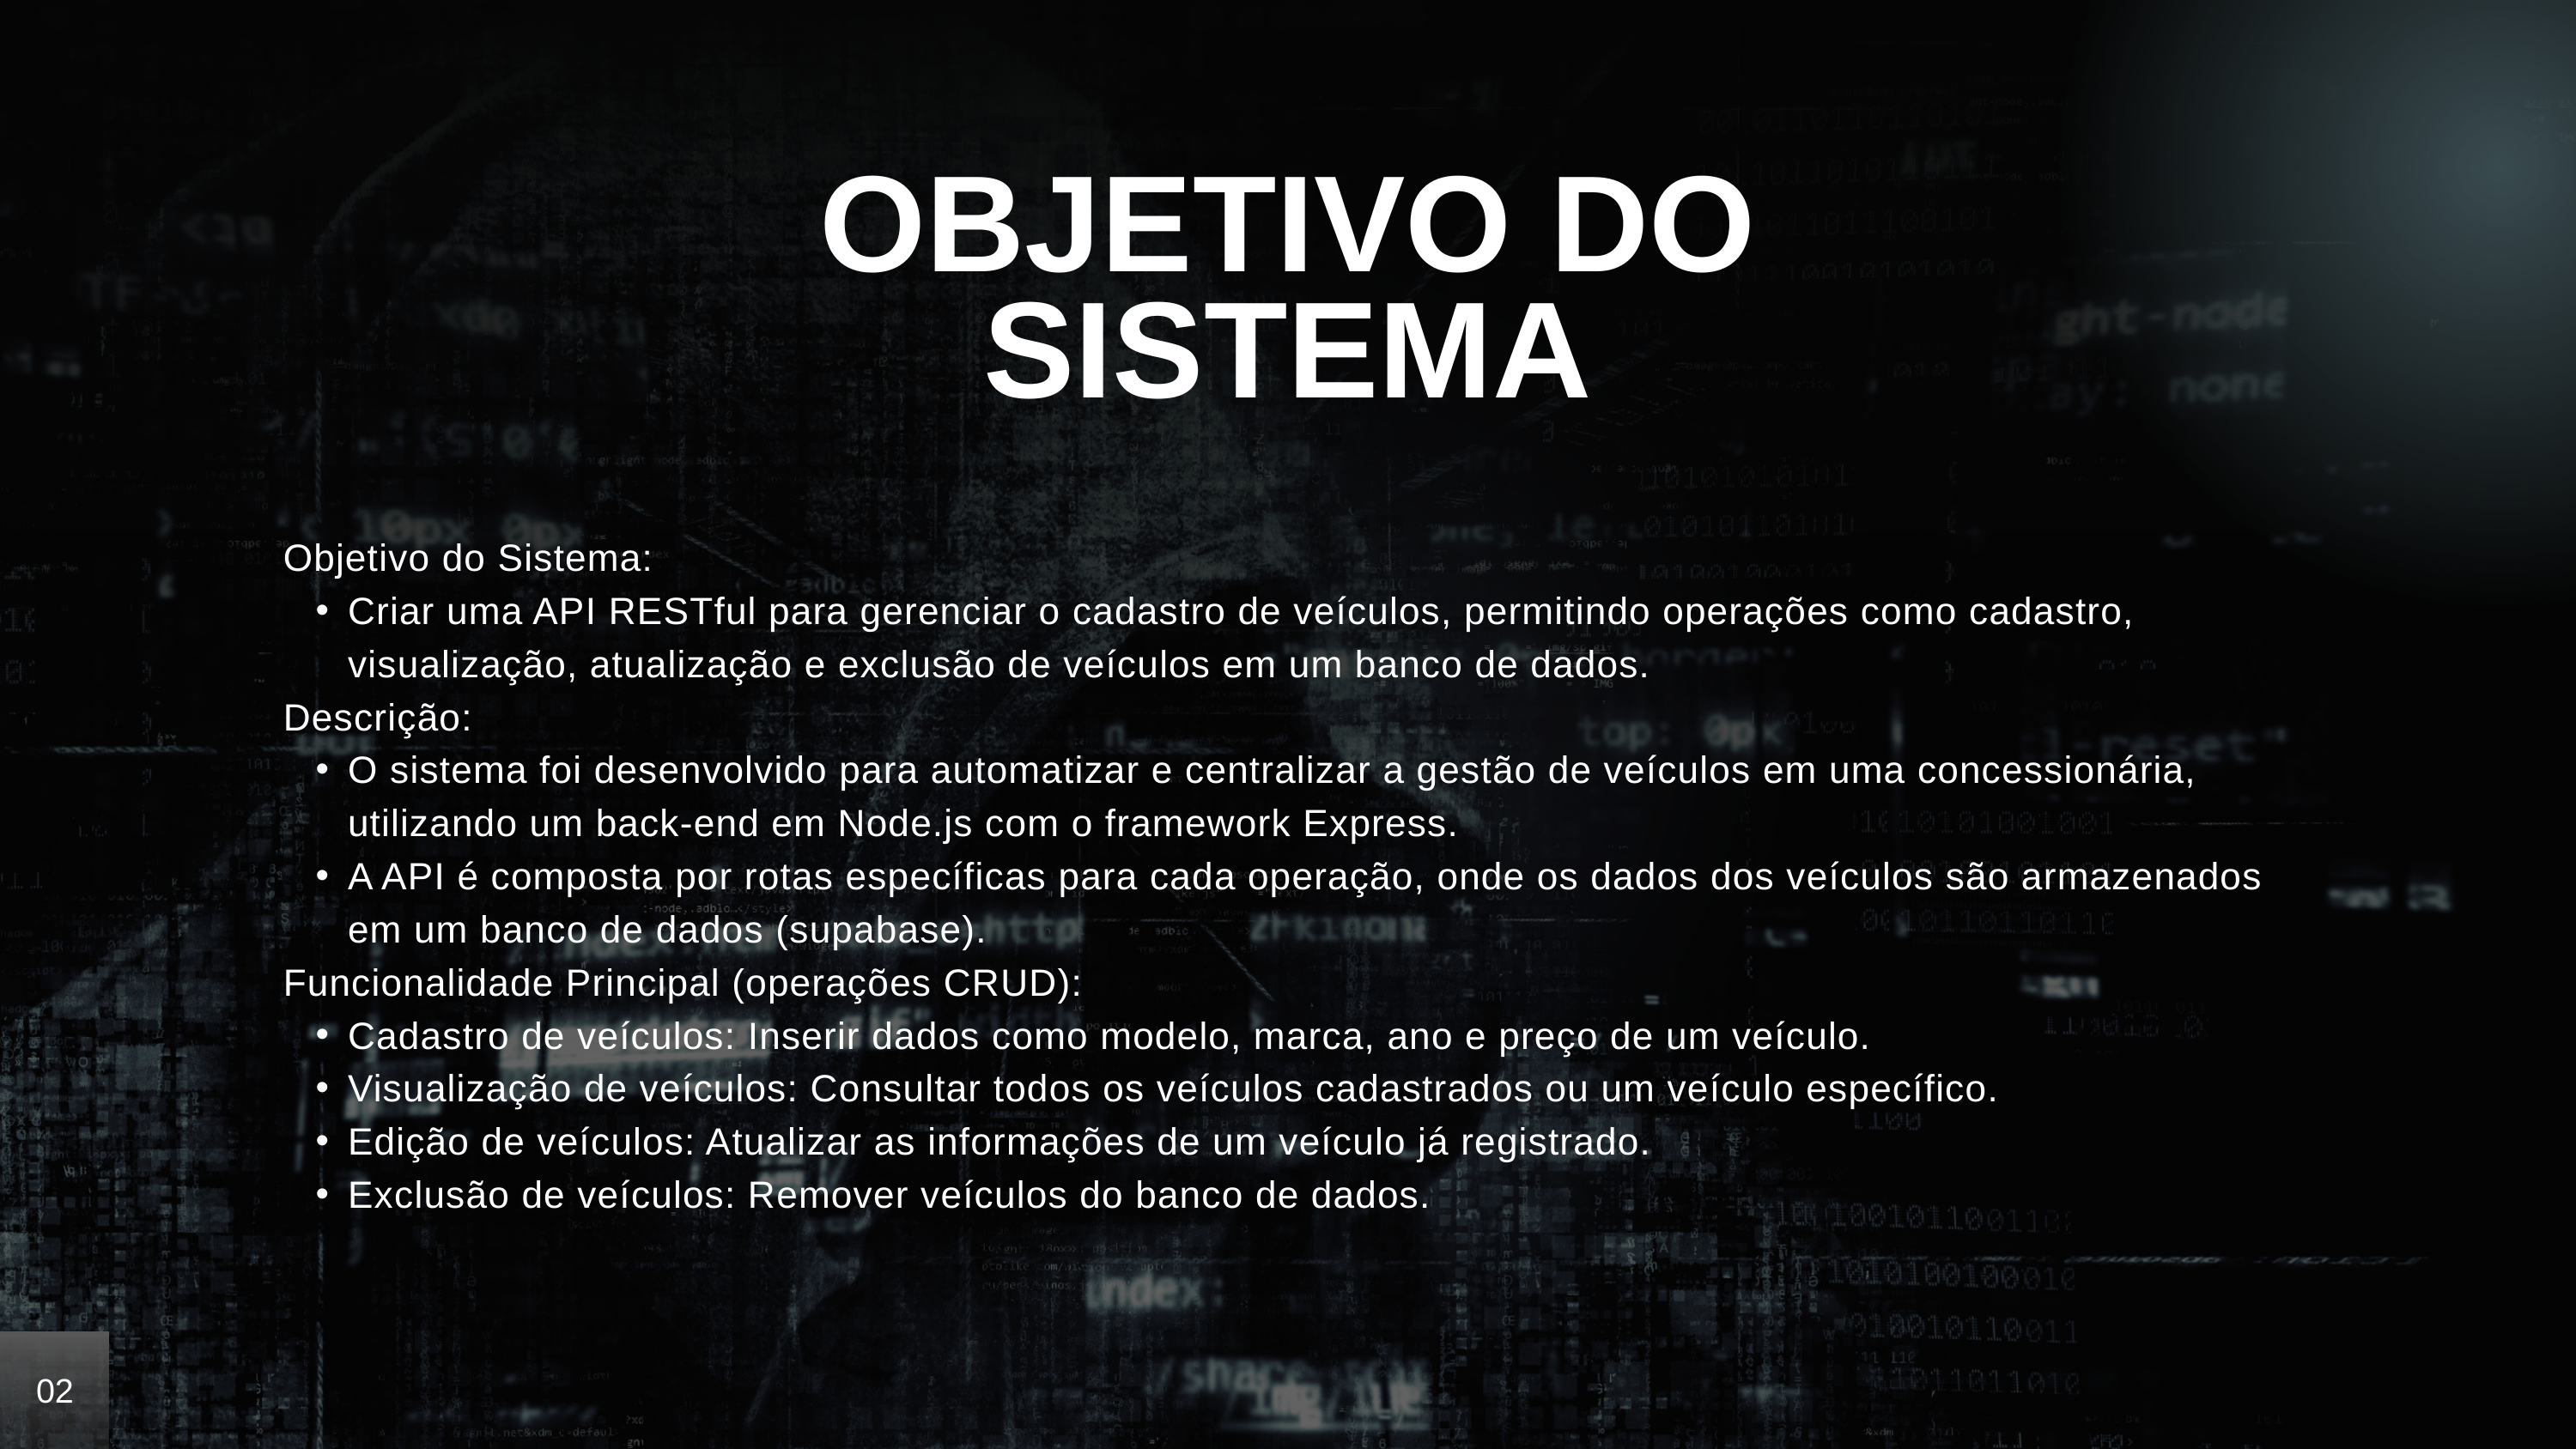

OBJETIVO DO SISTEMA
Objetivo do Sistema:
Criar uma API RESTful para gerenciar o cadastro de veículos, permitindo operações como cadastro, visualização, atualização e exclusão de veículos em um banco de dados.
Descrição:
O sistema foi desenvolvido para automatizar e centralizar a gestão de veículos em uma concessionária, utilizando um back-end em Node.js com o framework Express.
A API é composta por rotas específicas para cada operação, onde os dados dos veículos são armazenados em um banco de dados (supabase).
Funcionalidade Principal (operações CRUD):
Cadastro de veículos: Inserir dados como modelo, marca, ano e preço de um veículo.
Visualização de veículos: Consultar todos os veículos cadastrados ou um veículo específico.
Edição de veículos: Atualizar as informações de um veículo já registrado.
Exclusão de veículos: Remover veículos do banco de dados.

02